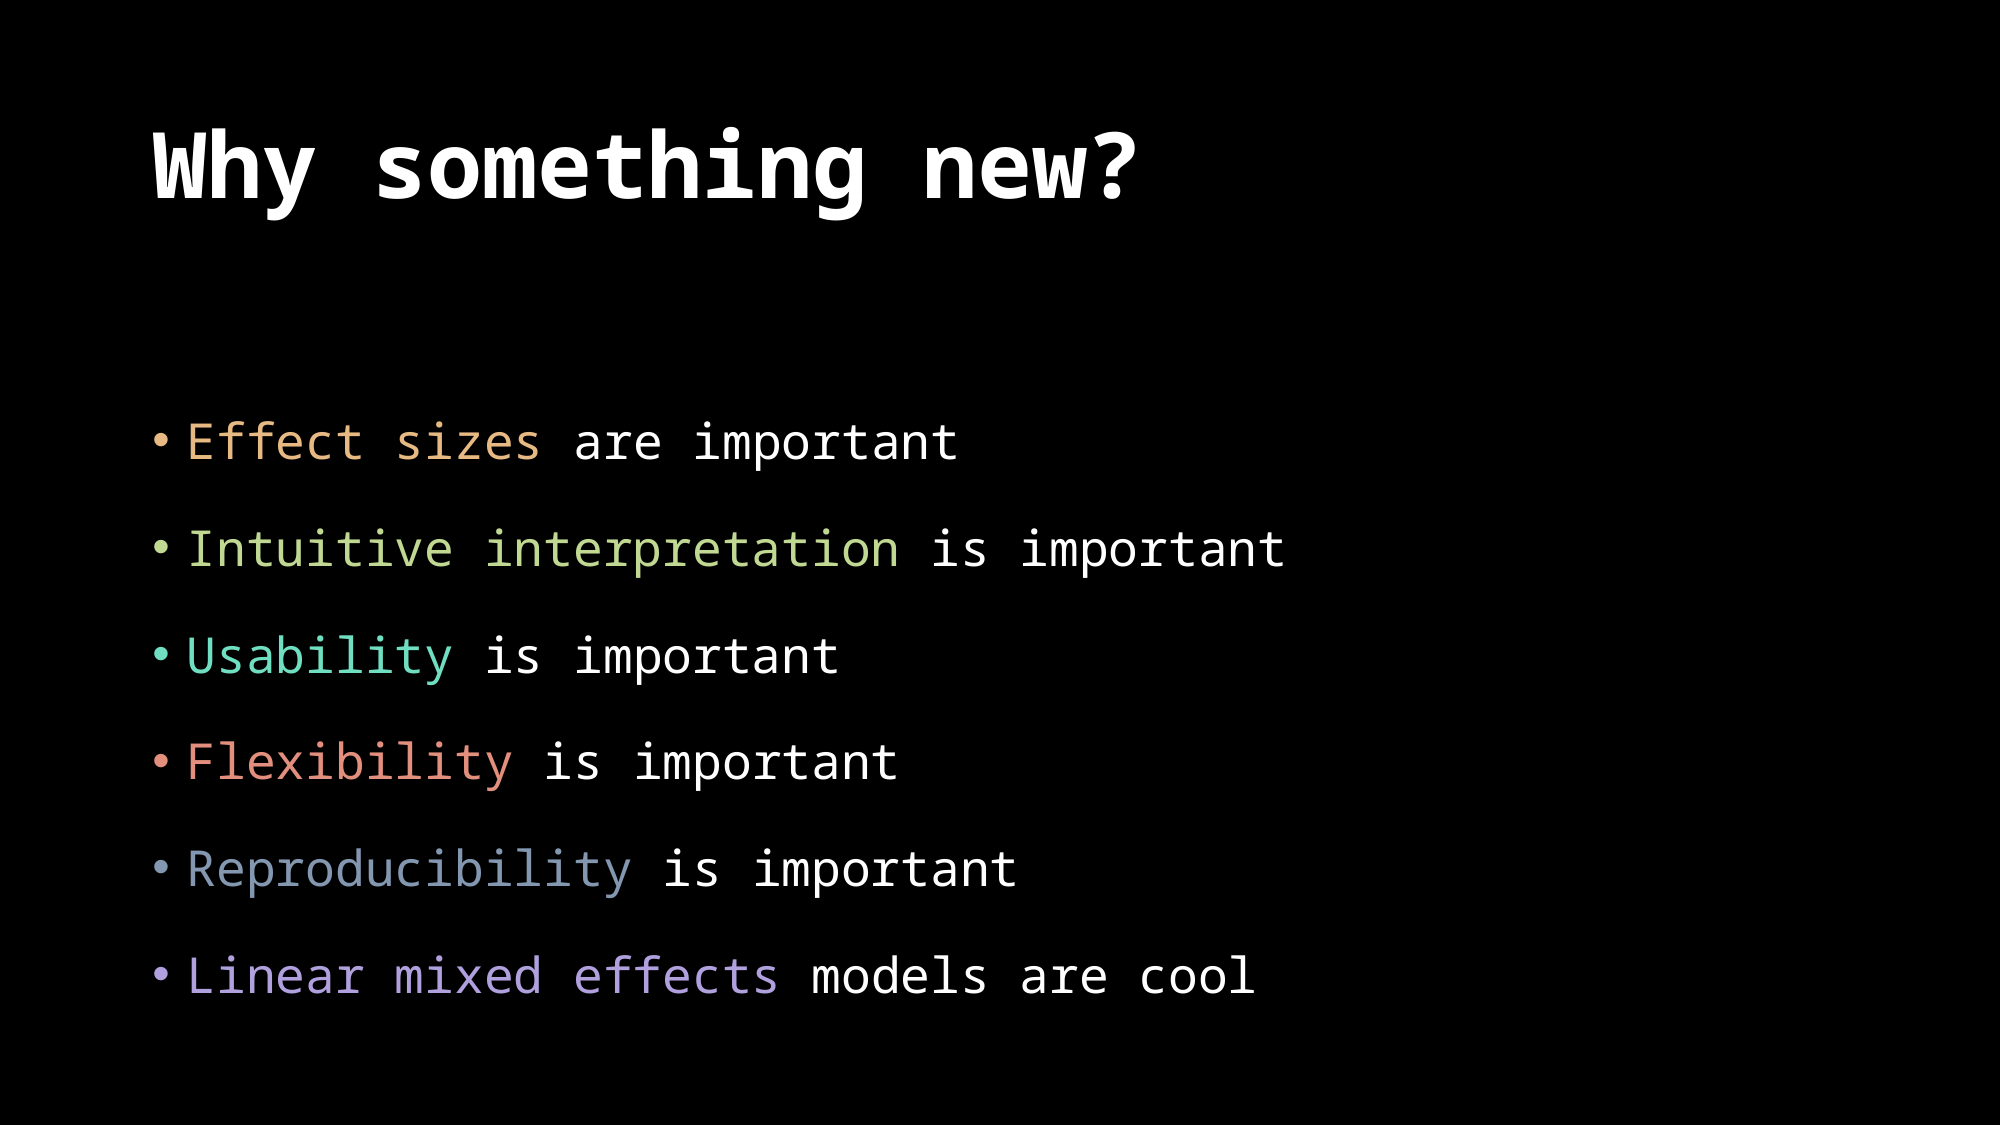

# Why something new?
Effect sizes are important
Intuitive interpretation is important
Usability is important
Flexibility is important
Reproducibility is important
Linear mixed effects models are cool